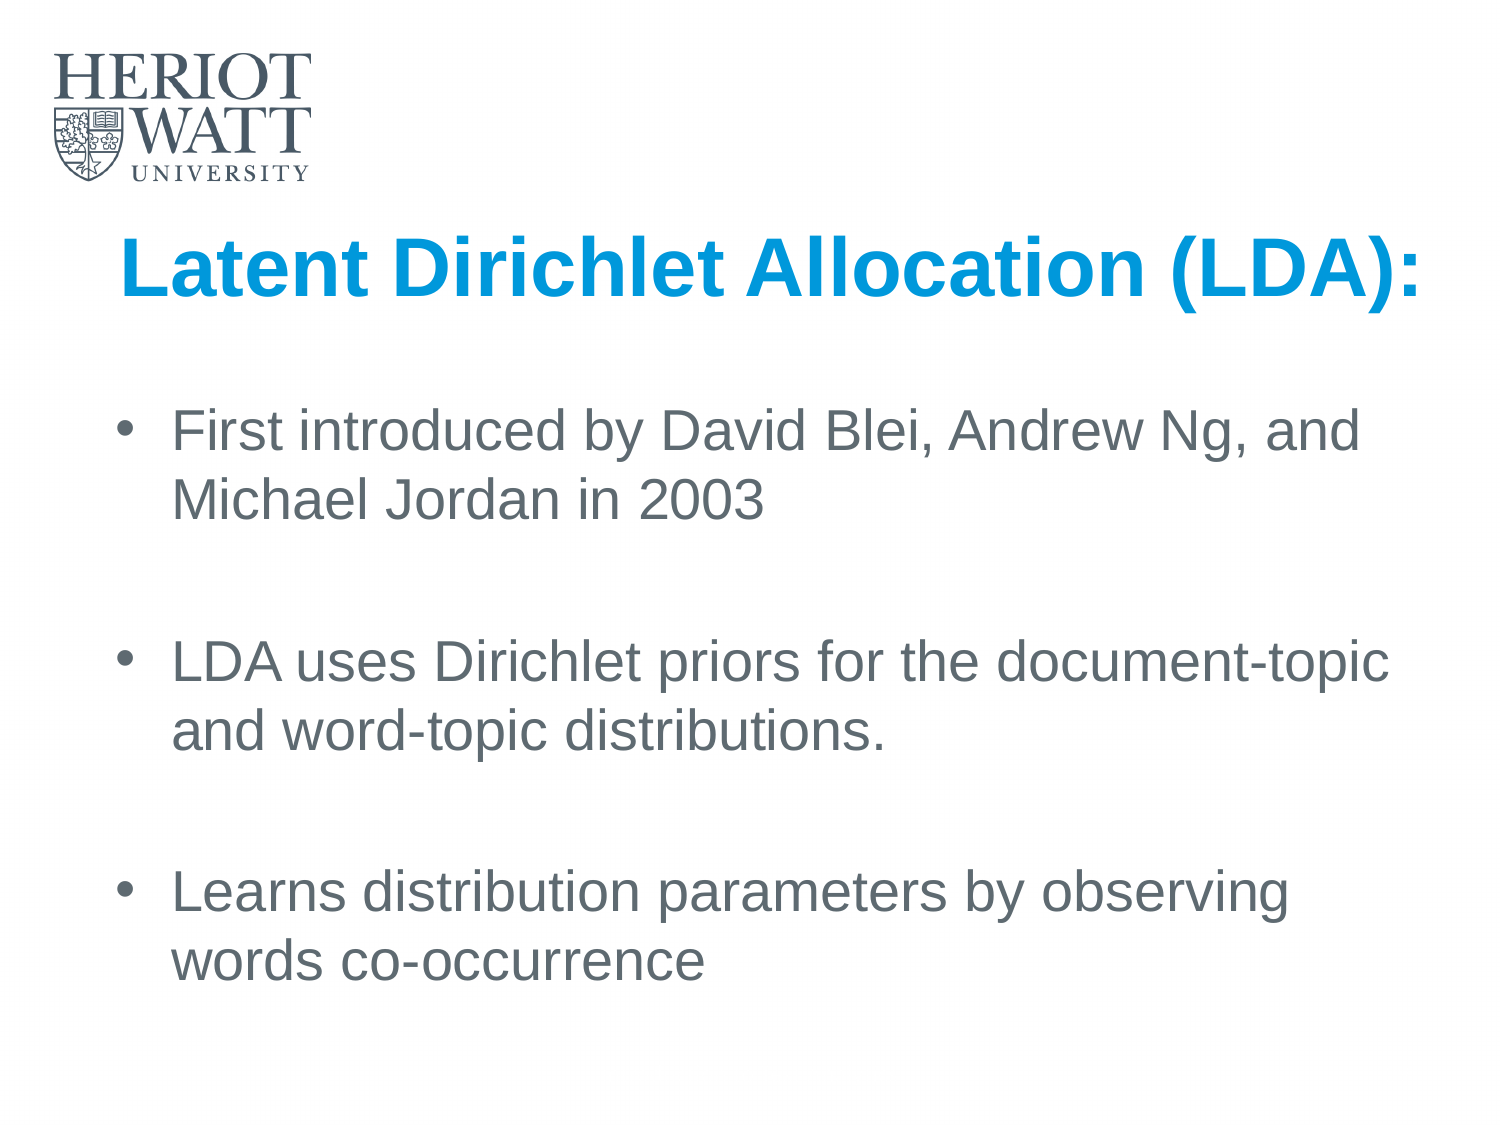

# Latent Dirichlet Allocation (LDA):
First introduced by David Blei, Andrew Ng, and Michael Jordan in 2003

LDA uses Dirichlet priors for the document-topic and word-topic distributions.

Learns distribution parameters by observing words co-occurrence

Introduction to Text Analytics
29